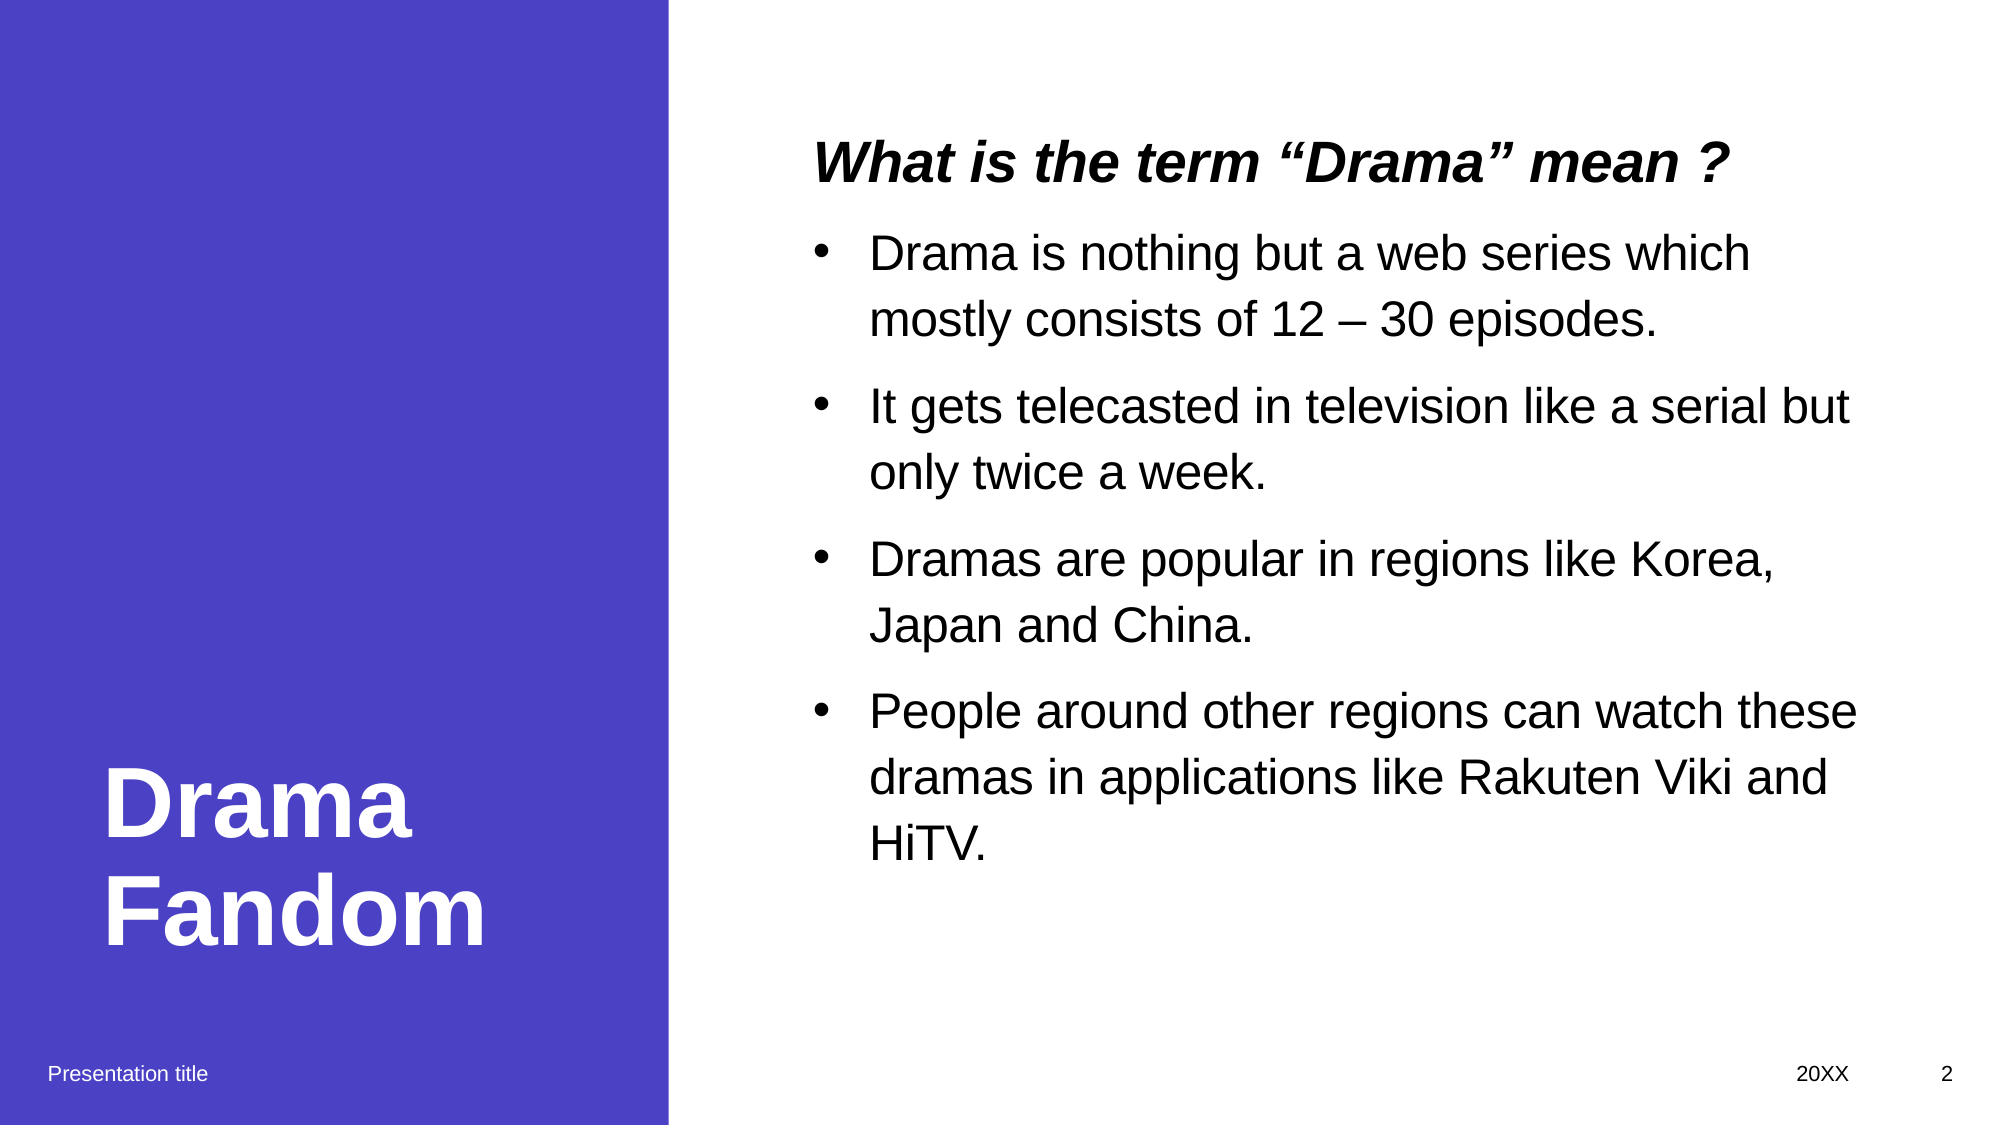

What is the term “Drama” mean ?
Drama is nothing but a web series which mostly consists of 12 – 30 episodes.
It gets telecasted in television like a serial but only twice a week.
Dramas are popular in regions like Korea, Japan and China.
People around other regions can watch these dramas in applications like Rakuten Viki and HiTV.
# Drama Fandom
20XX
Presentation title
2